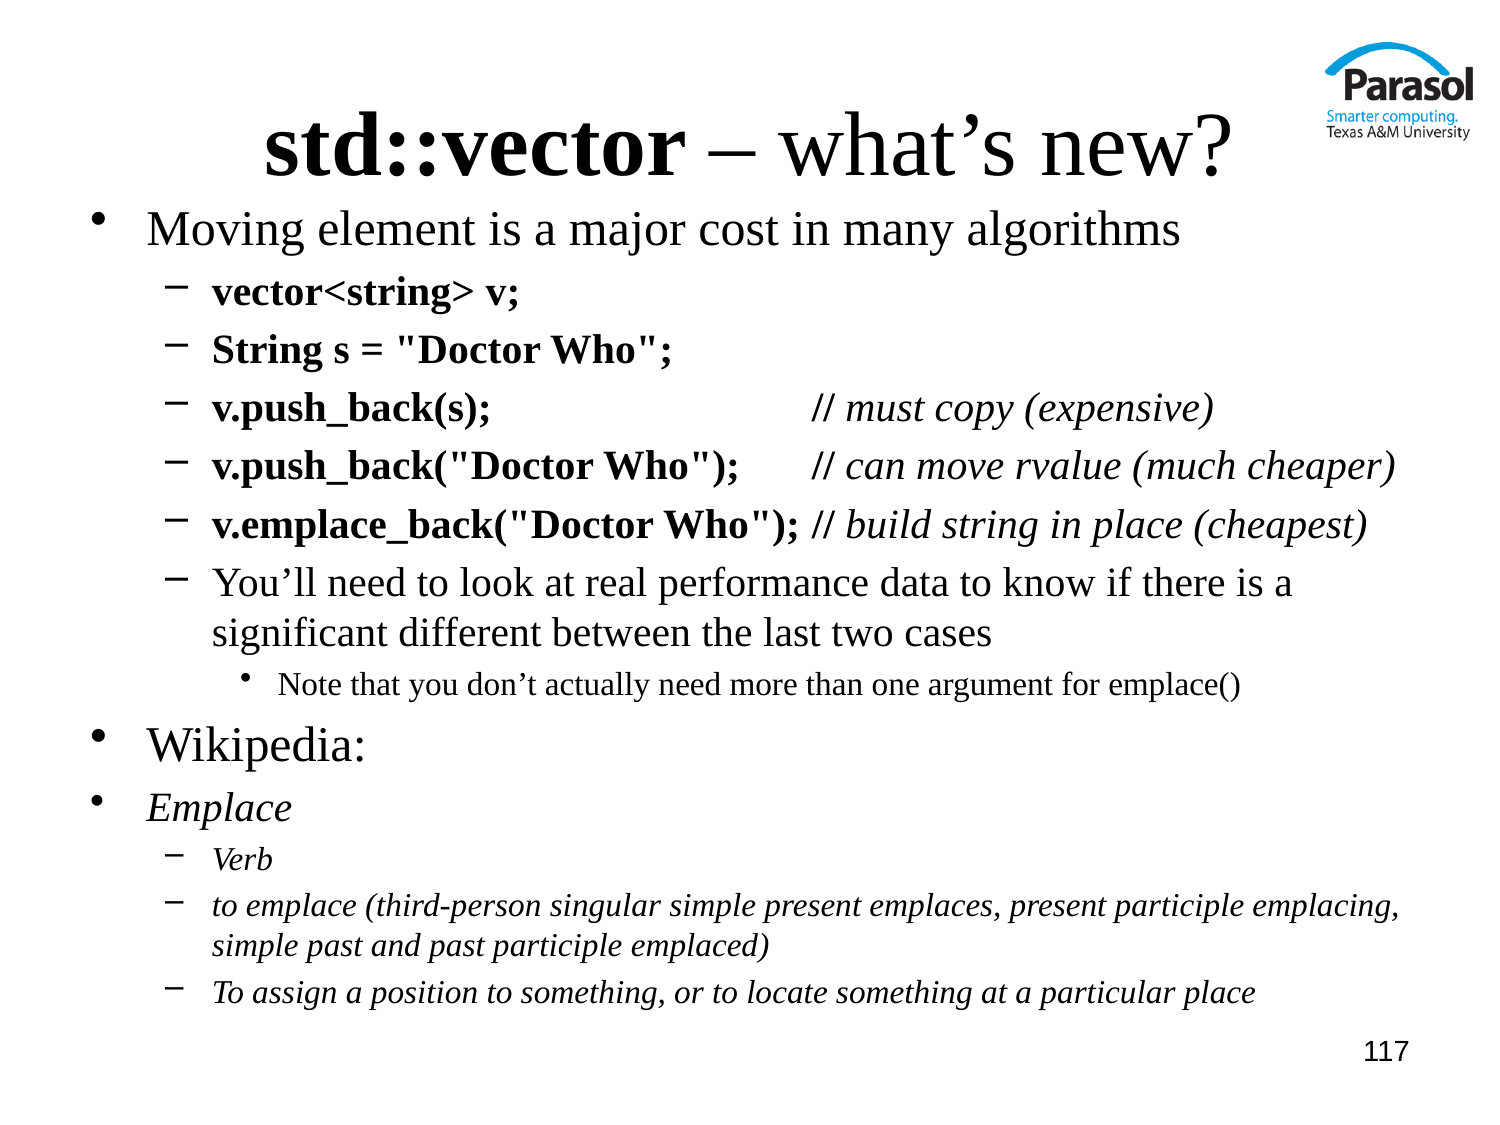

# std::vector – what’s new?
Moving element is a major cost in many algorithms
vector<string> v;
String s = "Doctor Who";
v.push_back(s);			// must copy (expensive)
v.push_back("Doctor Who");	// can move rvalue (much cheaper)
v.emplace_back("Doctor Who");	// build string in place (cheapest)
You’ll need to look at real performance data to know if there is a significant different between the last two cases
Note that you don’t actually need more than one argument for emplace()
Wikipedia:
Emplace
Verb
to emplace (third-person singular simple present emplaces, present participle emplacing, simple past and past participle emplaced)
To assign a position to something, or to locate something at a particular place

117